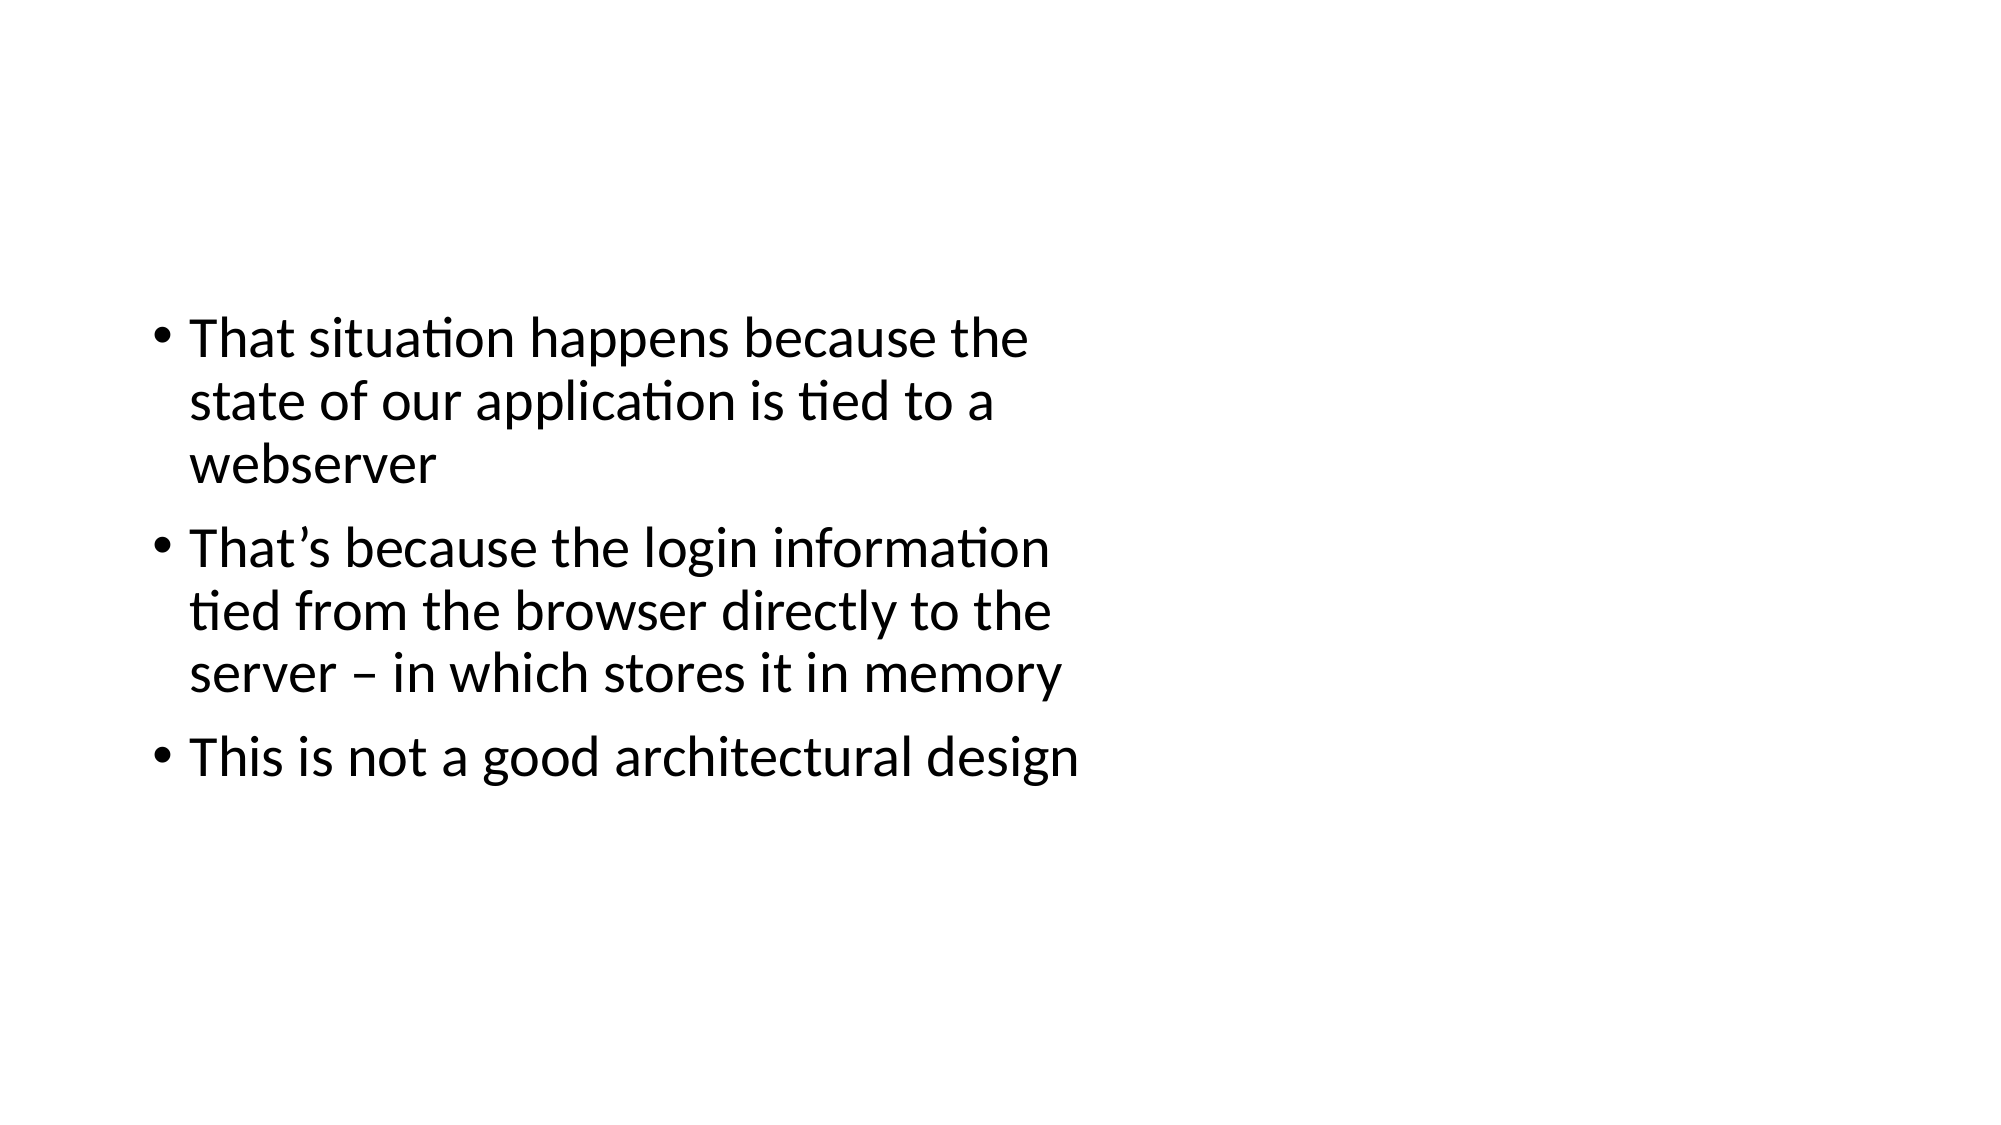

That situation happens because the
state of our application is tied to a
webserver
That’s because the login information
tied from the browser directly to the
server – in which stores it in memory
This is not a good architectural design